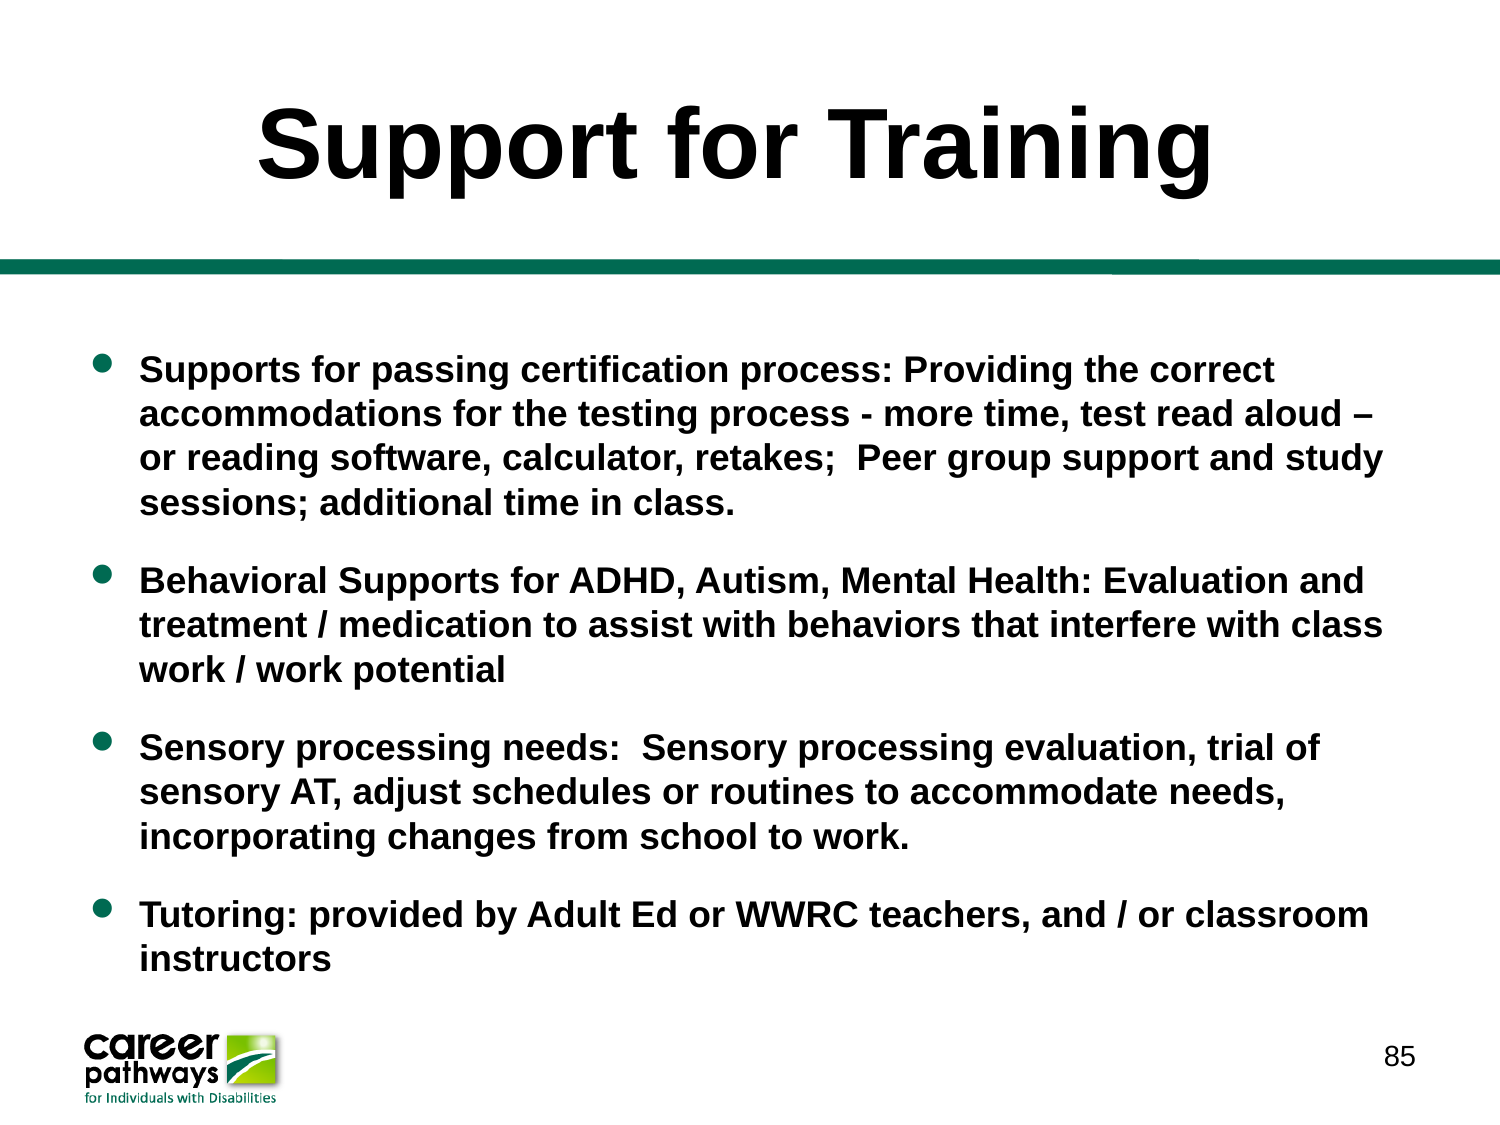

# Support for Training
Supports for passing certification process: Providing the correct accommodations for the testing process - more time, test read aloud – or reading software, calculator, retakes;  Peer group support and study sessions; additional time in class.
Behavioral Supports for ADHD, Autism, Mental Health: Evaluation and treatment / medication to assist with behaviors that interfere with class work / work potential
Sensory processing needs:  Sensory processing evaluation, trial of sensory AT, adjust schedules or routines to accommodate needs, incorporating changes from school to work.
Tutoring: provided by Adult Ed or WWRC teachers, and / or classroom instructors
85